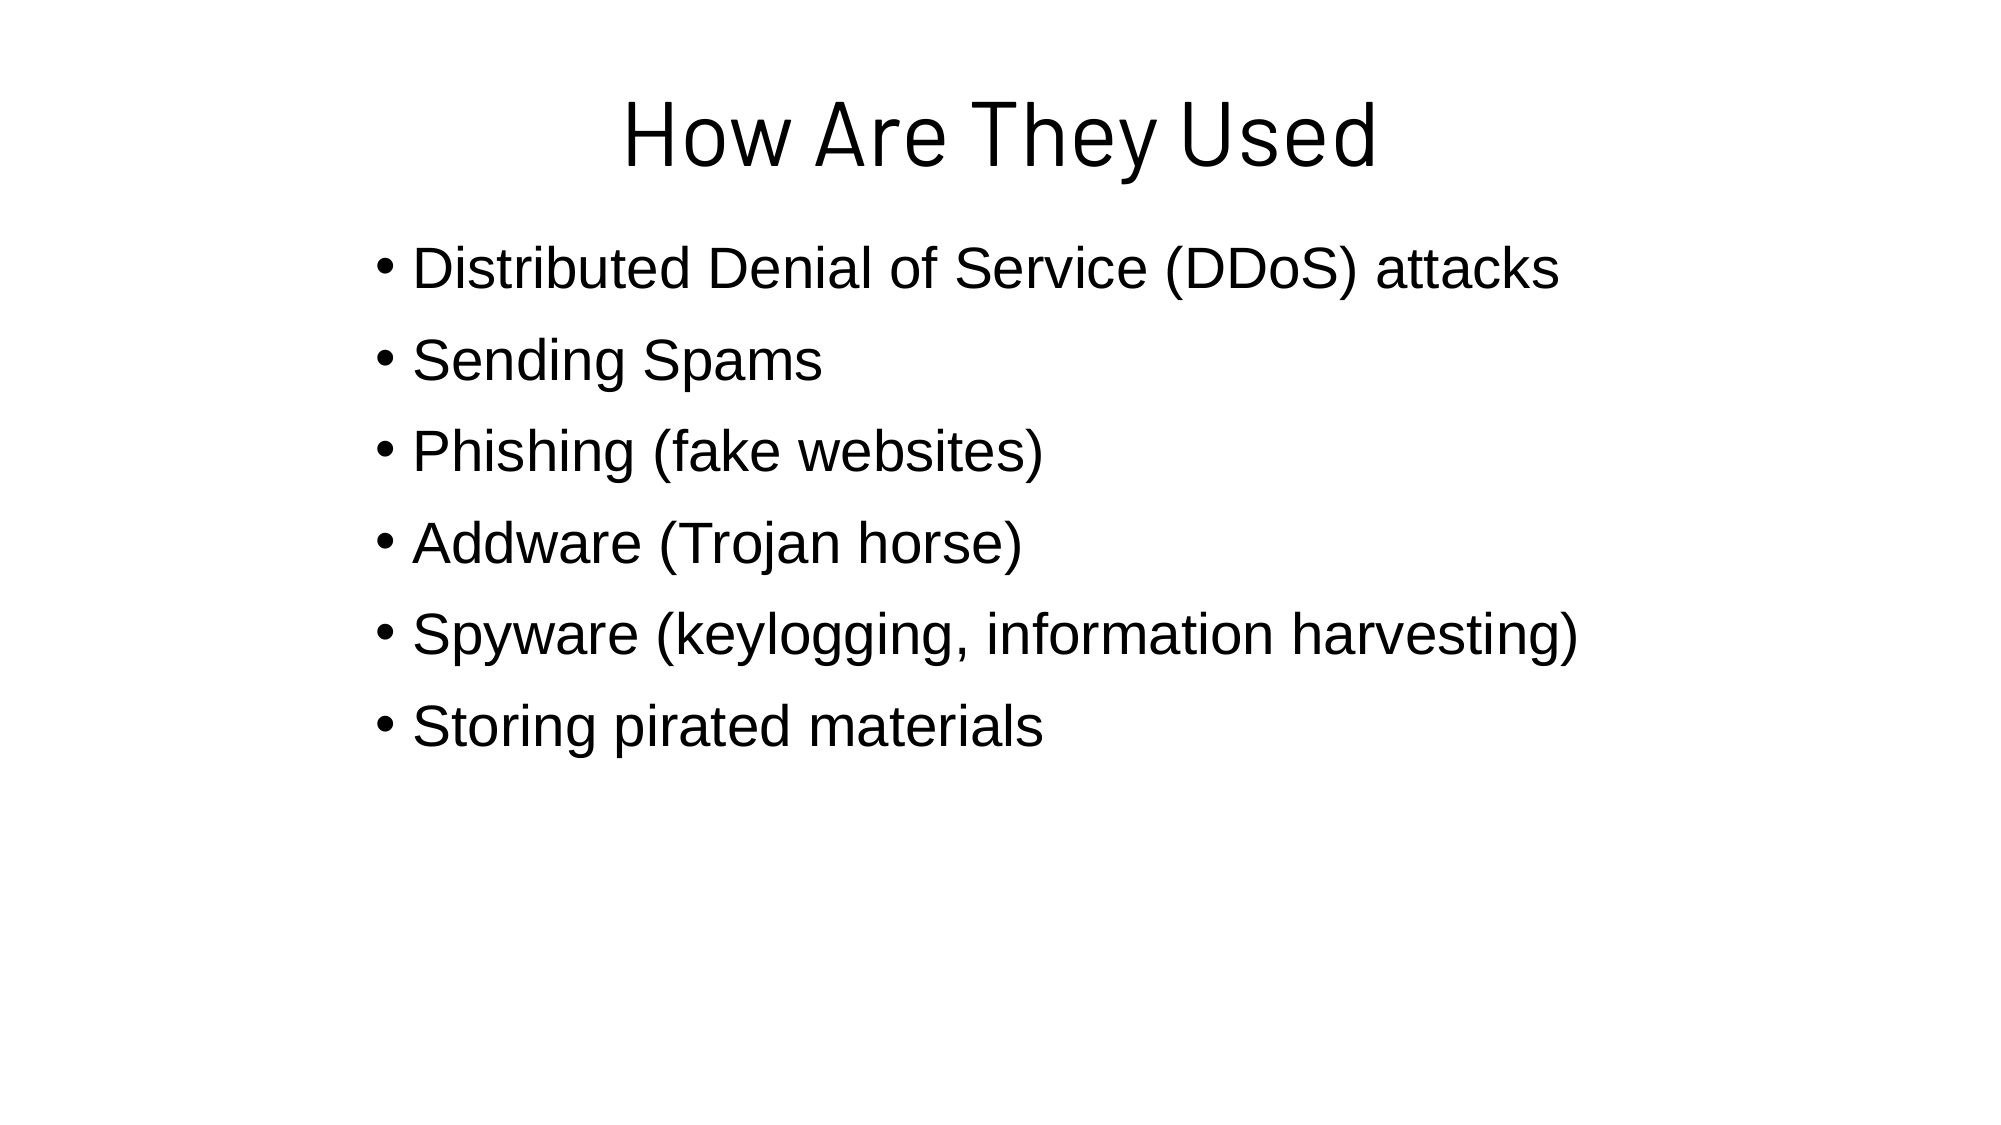

# How Are They Used
Distributed Denial of Service (DDoS) attacks
Sending Spams
Phishing (fake websites)
Addware (Trojan horse)
Spyware (keylogging, information harvesting)
Storing pirated materials